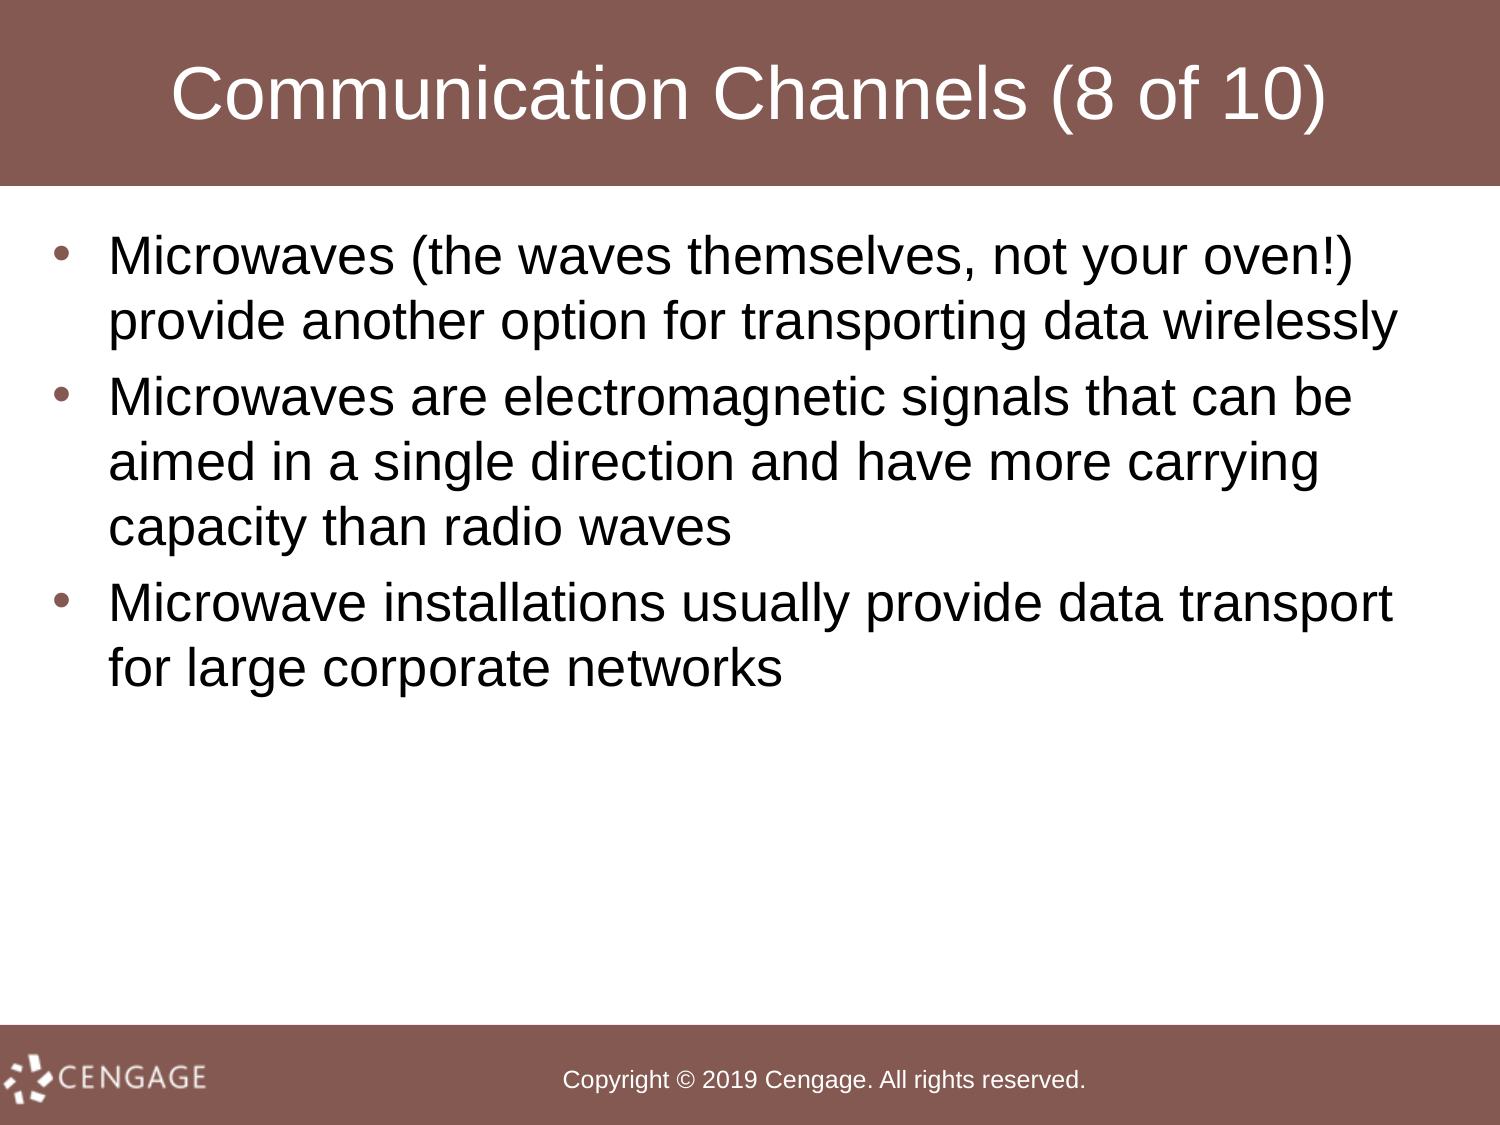

# Communication Channels (8 of 10)
Microwaves (the waves themselves, not your oven!) provide another option for transporting data wirelessly
Microwaves are electromagnetic signals that can be aimed in a single direction and have more carrying capacity than radio waves
Microwave installations usually provide data transport for large corporate networks